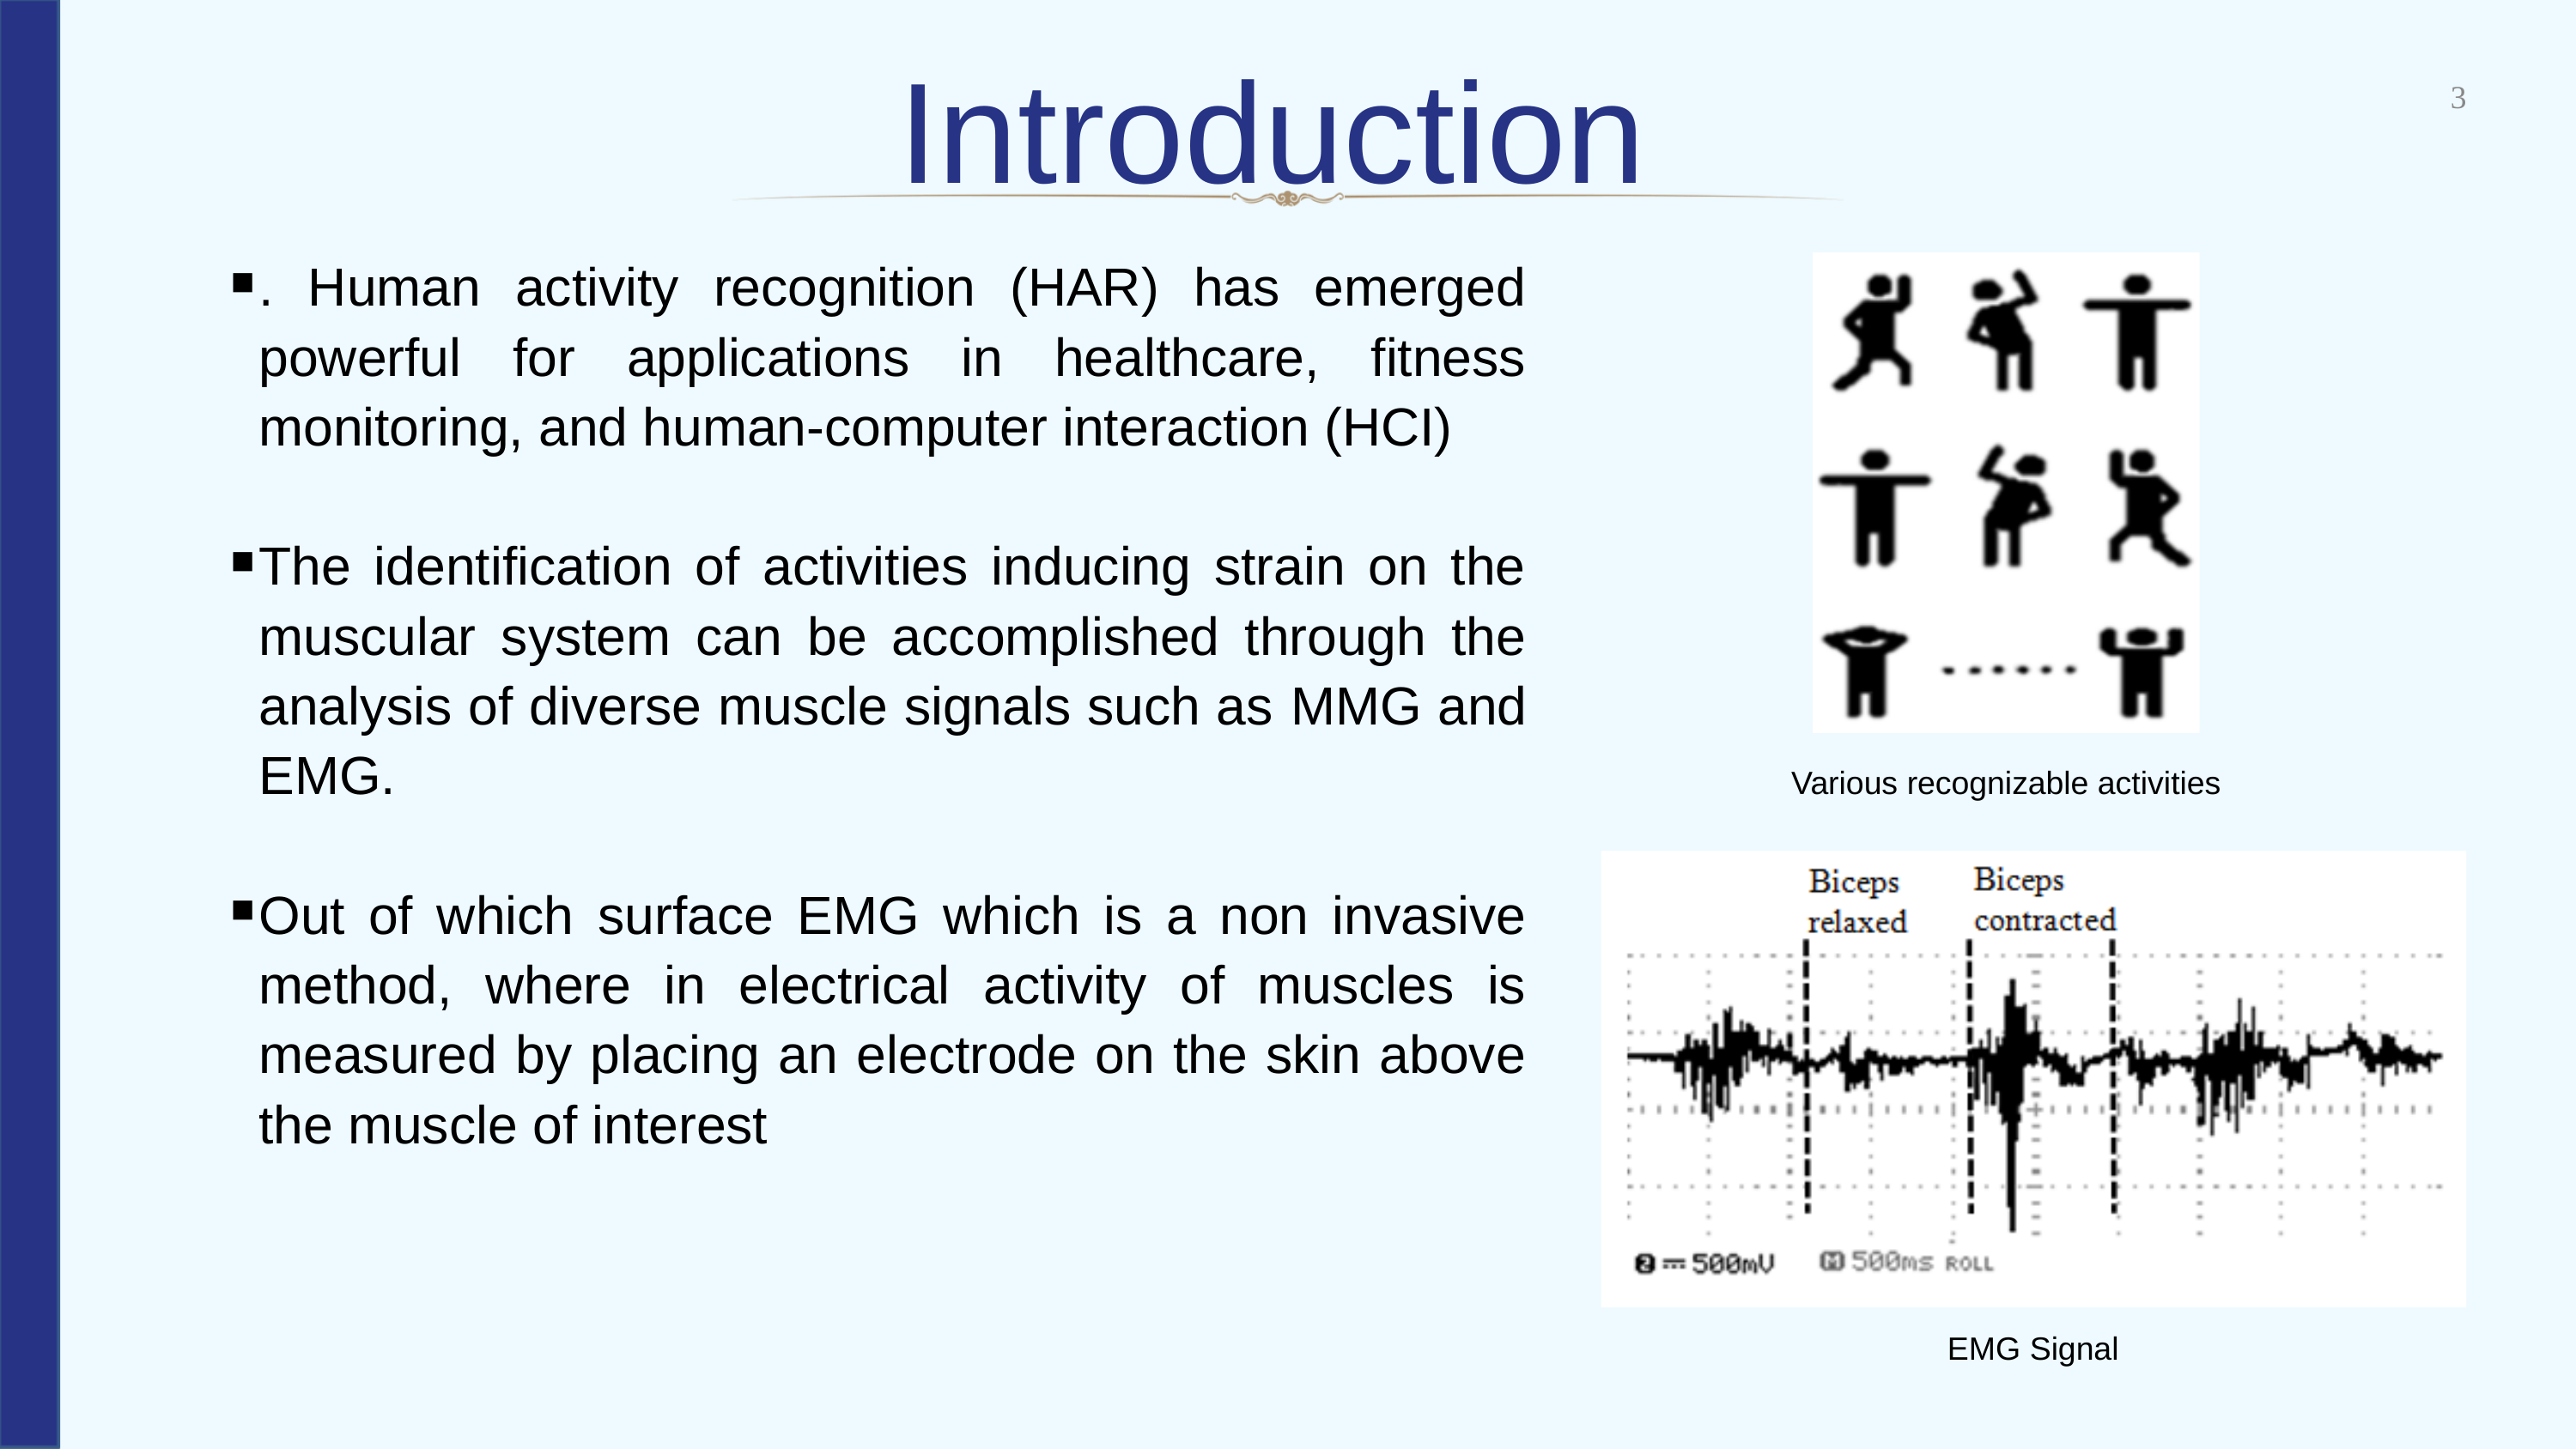

Introduction
3

. Human activity recognition (HAR) has emerged powerful for applications in healthcare, fitness monitoring, and human-computer interaction (HCI)

The identification of activities inducing strain on the muscular system can be accomplished through the analysis of diverse muscle signals such as MMG and EMG.

Out of which surface EMG which is a non invasive method, where in electrical activity of muscles is measured by placing an electrode on the skin above the muscle of interest

Various recognizable activities

EMG Signal